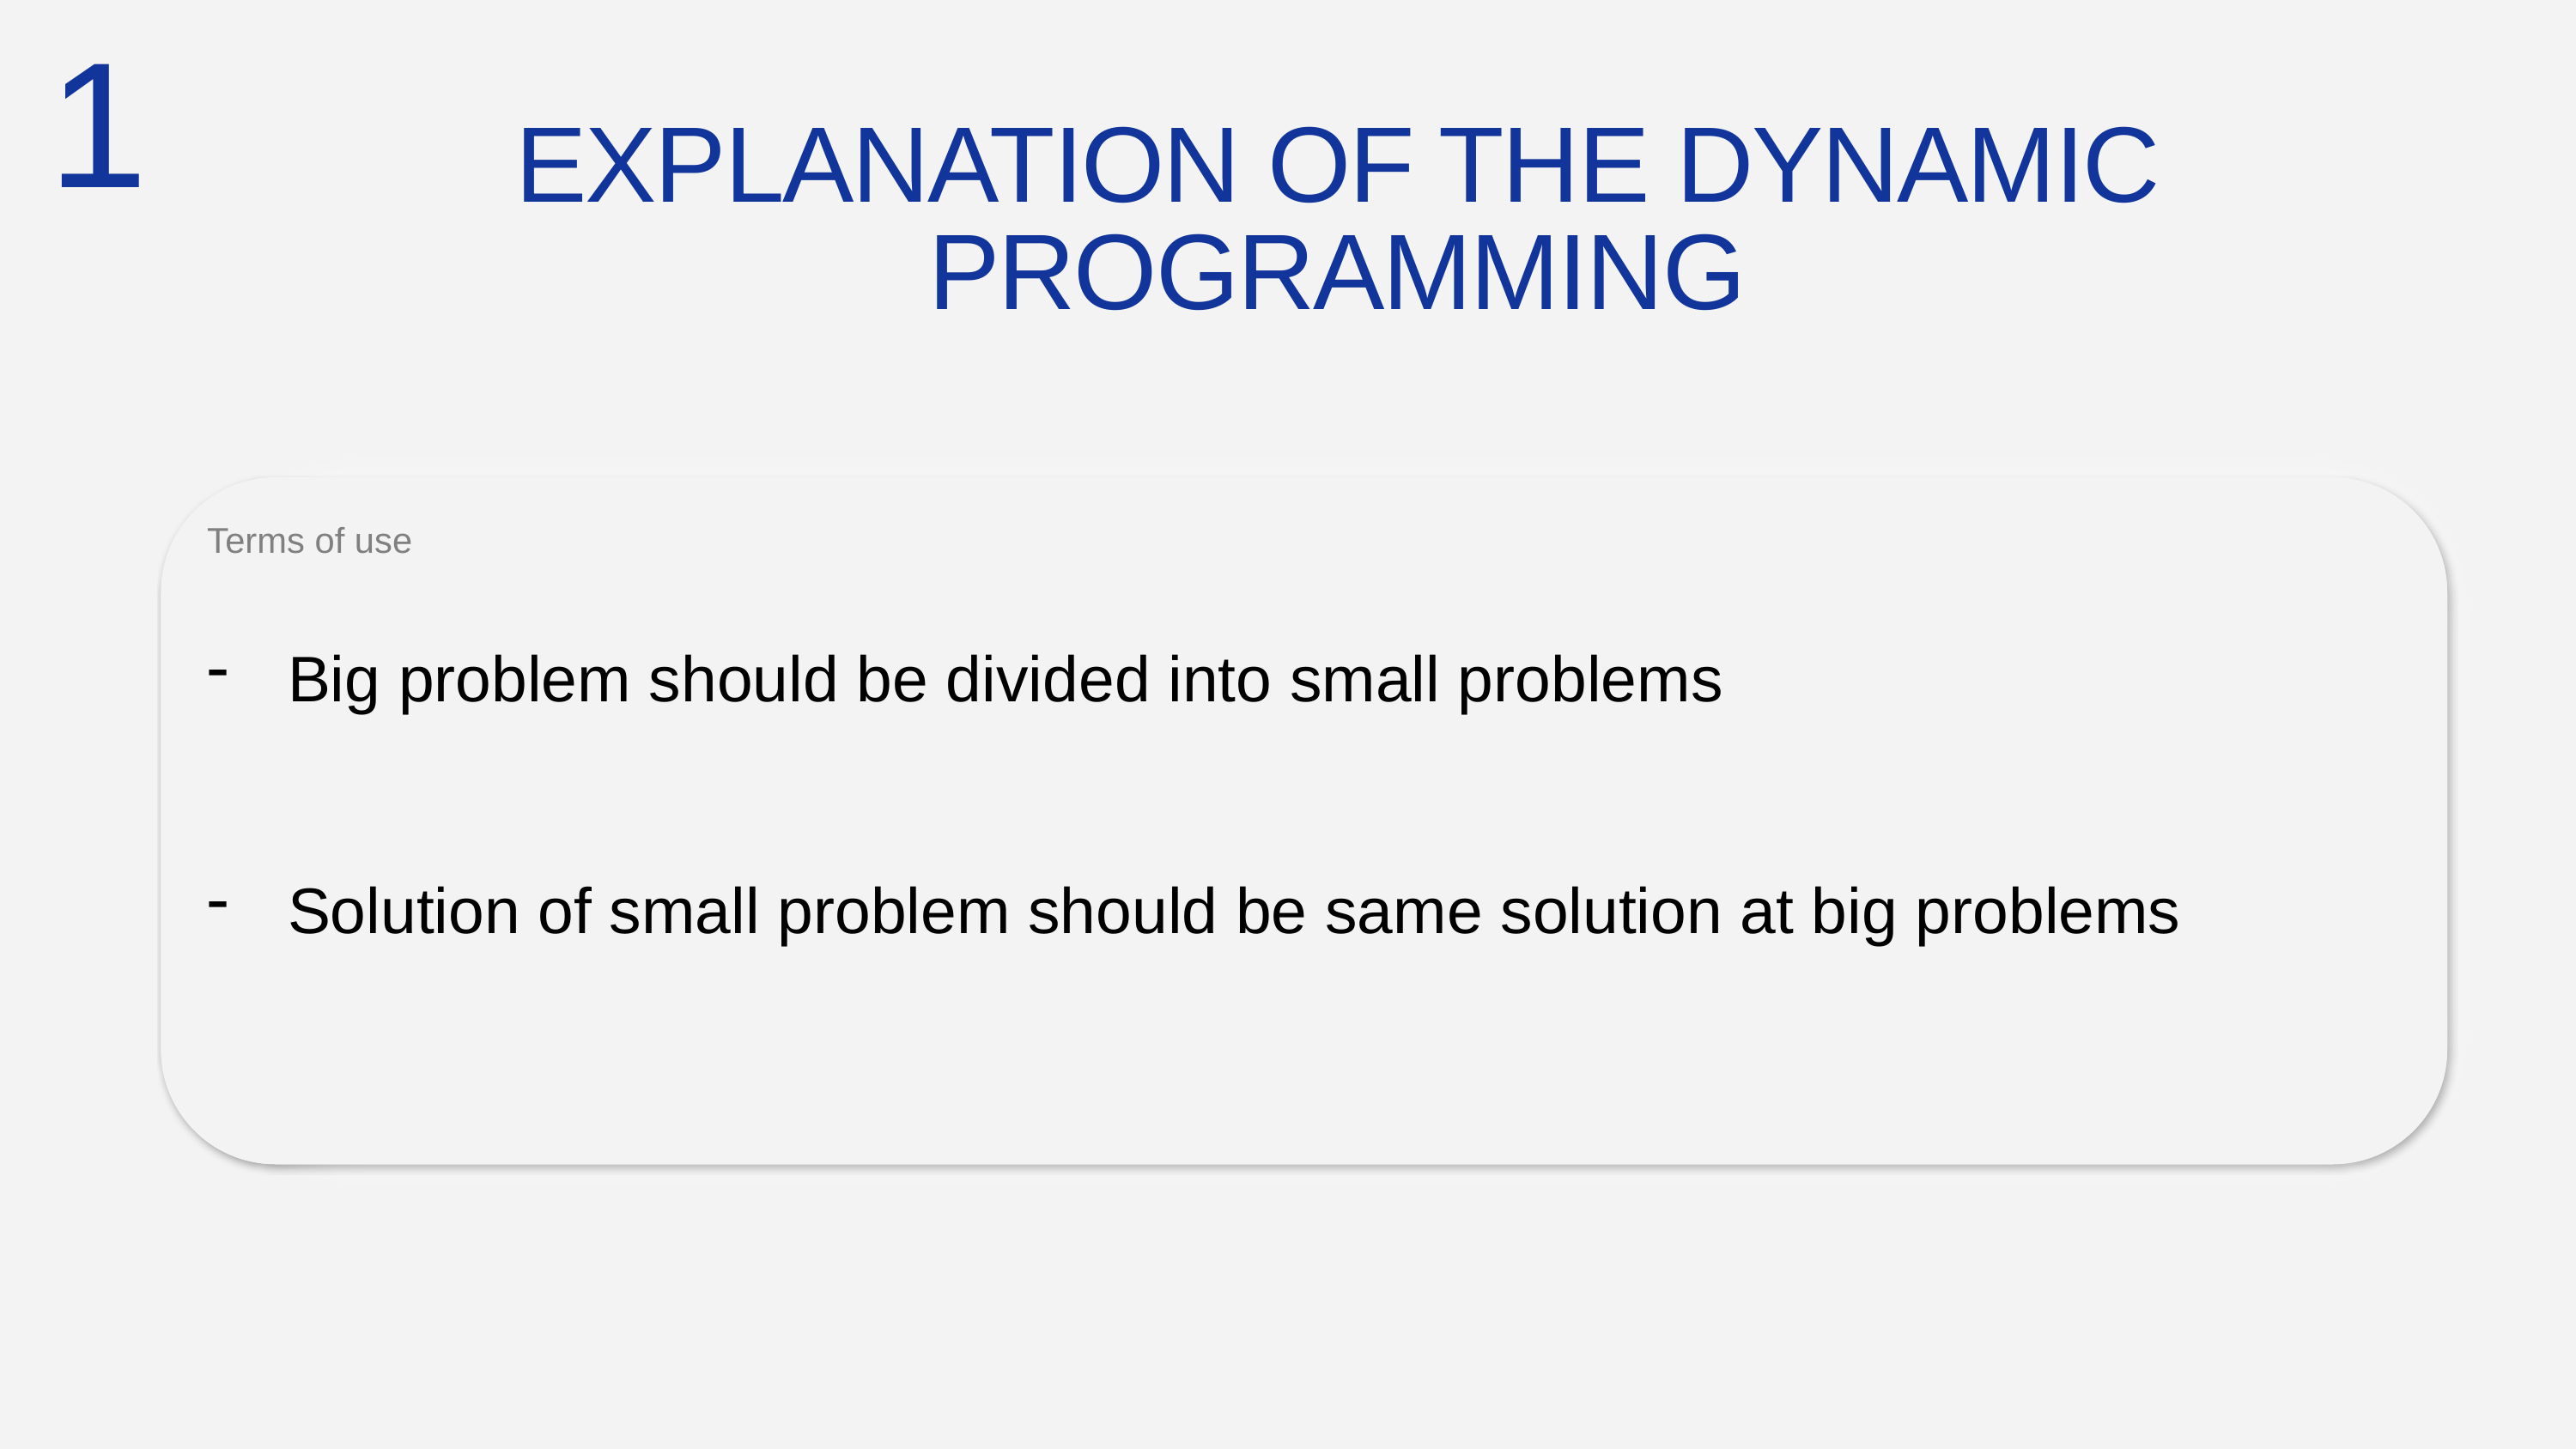

1
EXPLANATION OF THE DYNAMIC PROGRAMMING
1.

Terms of use

Big problem should be divided into small problems

Solution of small problem should be same solution at big problems